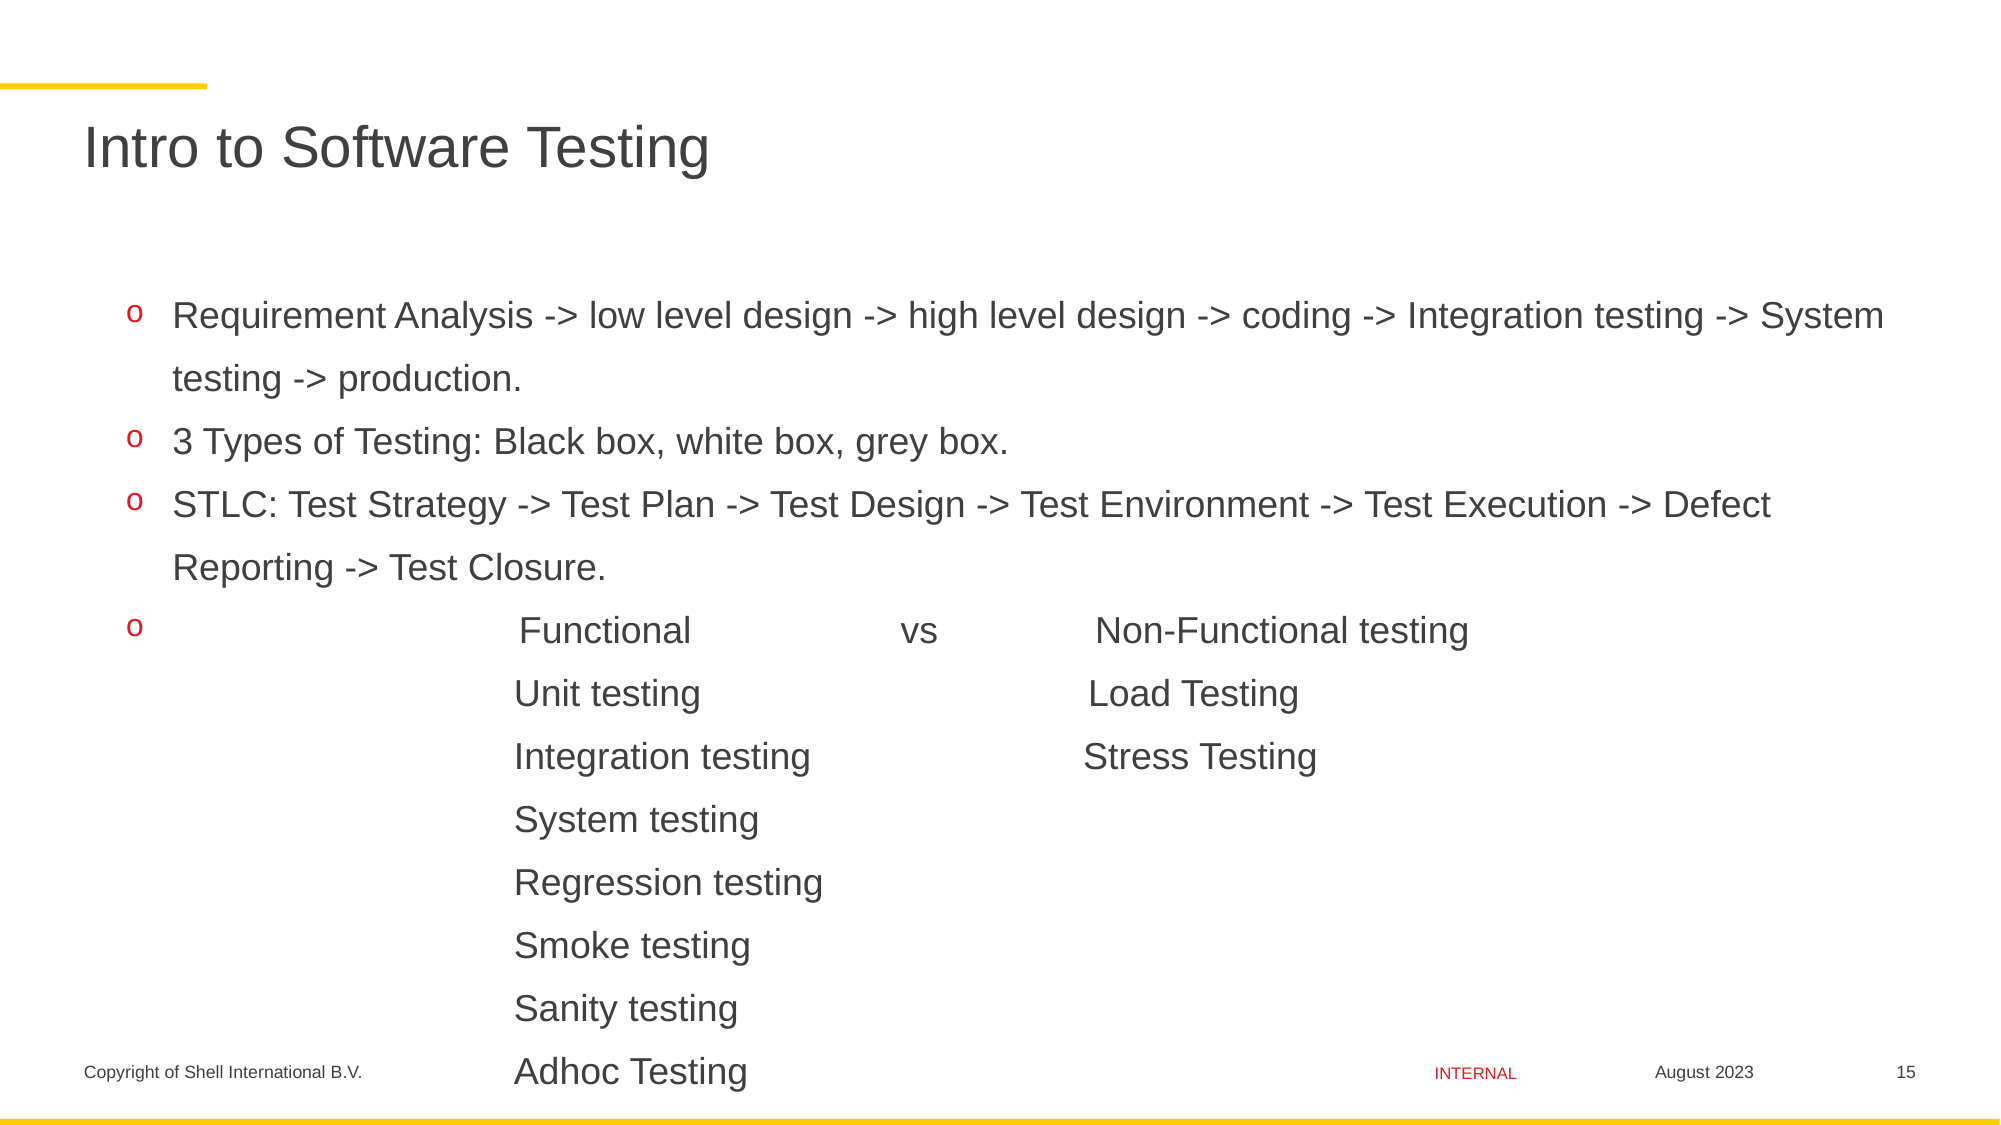

# Intro to Software Testing
Requirement Analysis -> low level design -> high level design -> coding -> Integration testing -> System testing -> production.
3 Types of Testing: Black box, white box, grey box.
STLC: Test Strategy -> Test Plan -> Test Design -> Test Environment -> Test Execution -> Defect Reporting -> Test Closure.
                                 Functional                    vs               Non-Functional testing
                                     Unit testing                                     Load Testing
                                     Integration testing                          Stress Testing
                                     System testing
                                     Regression testing
                                     Smoke testing
                                     Sanity testing
                                     Adhoc Testing

15
August 2023